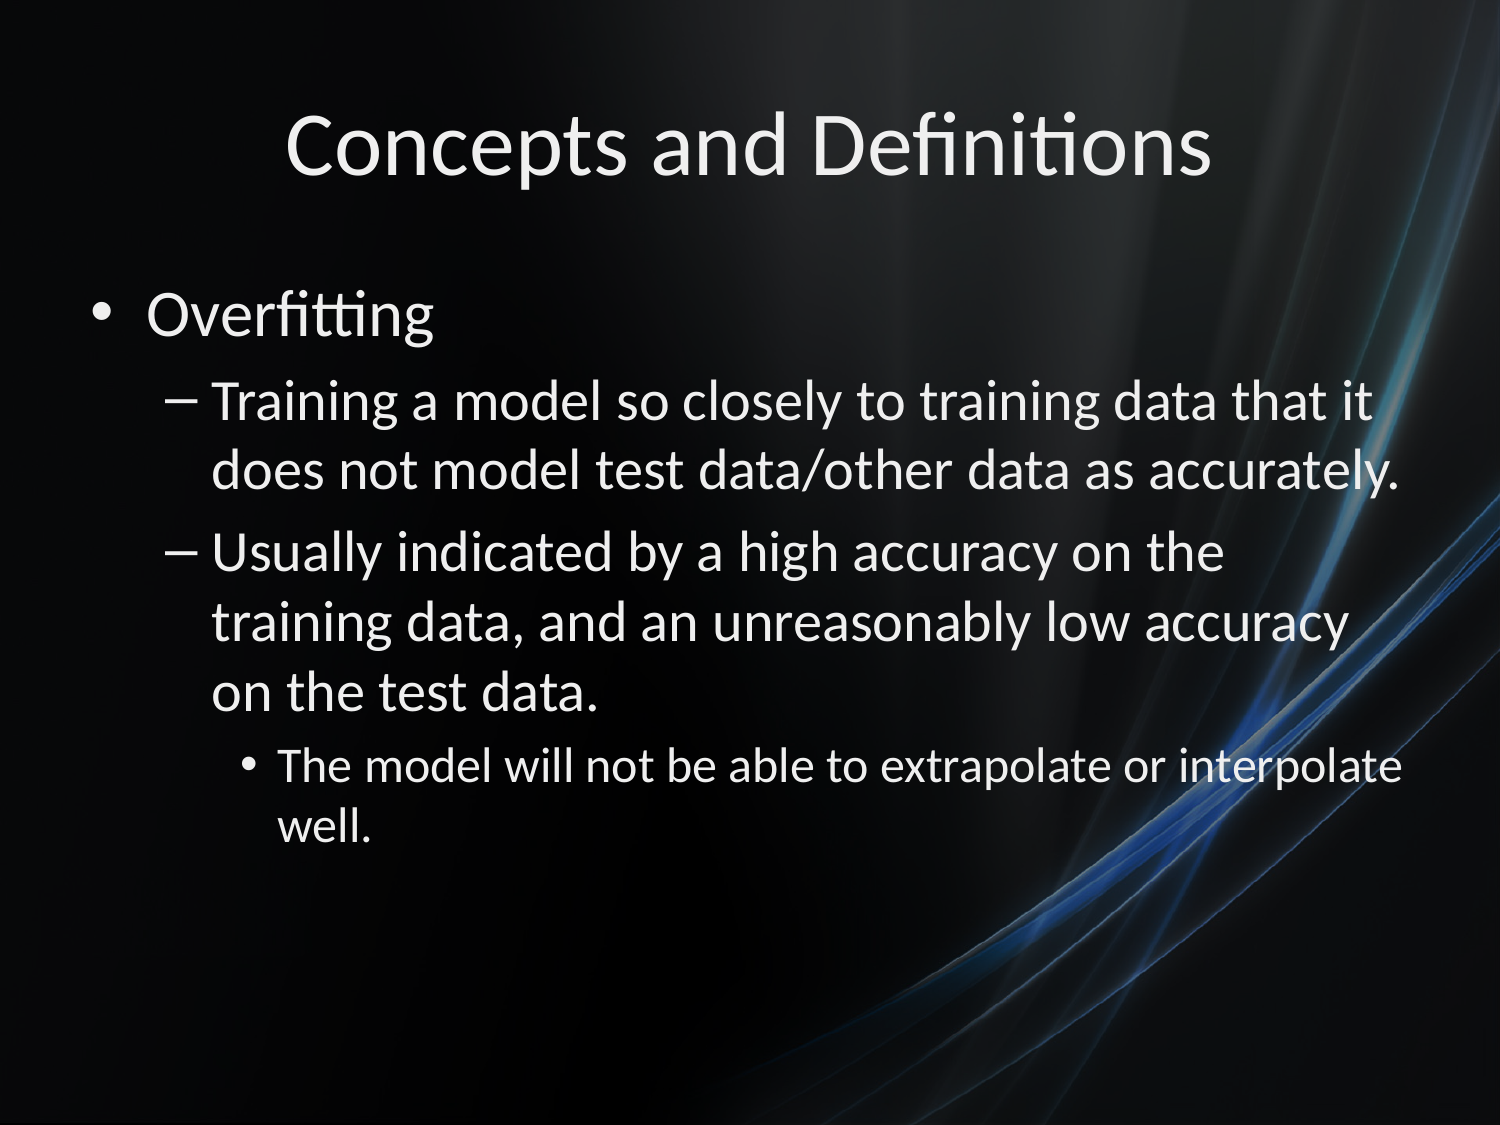

# Concepts and Definitions
Overfitting
Training a model so closely to training data that it does not model test data/other data as accurately.
Usually indicated by a high accuracy on the training data, and an unreasonably low accuracy on the test data.
The model will not be able to extrapolate or interpolate well.